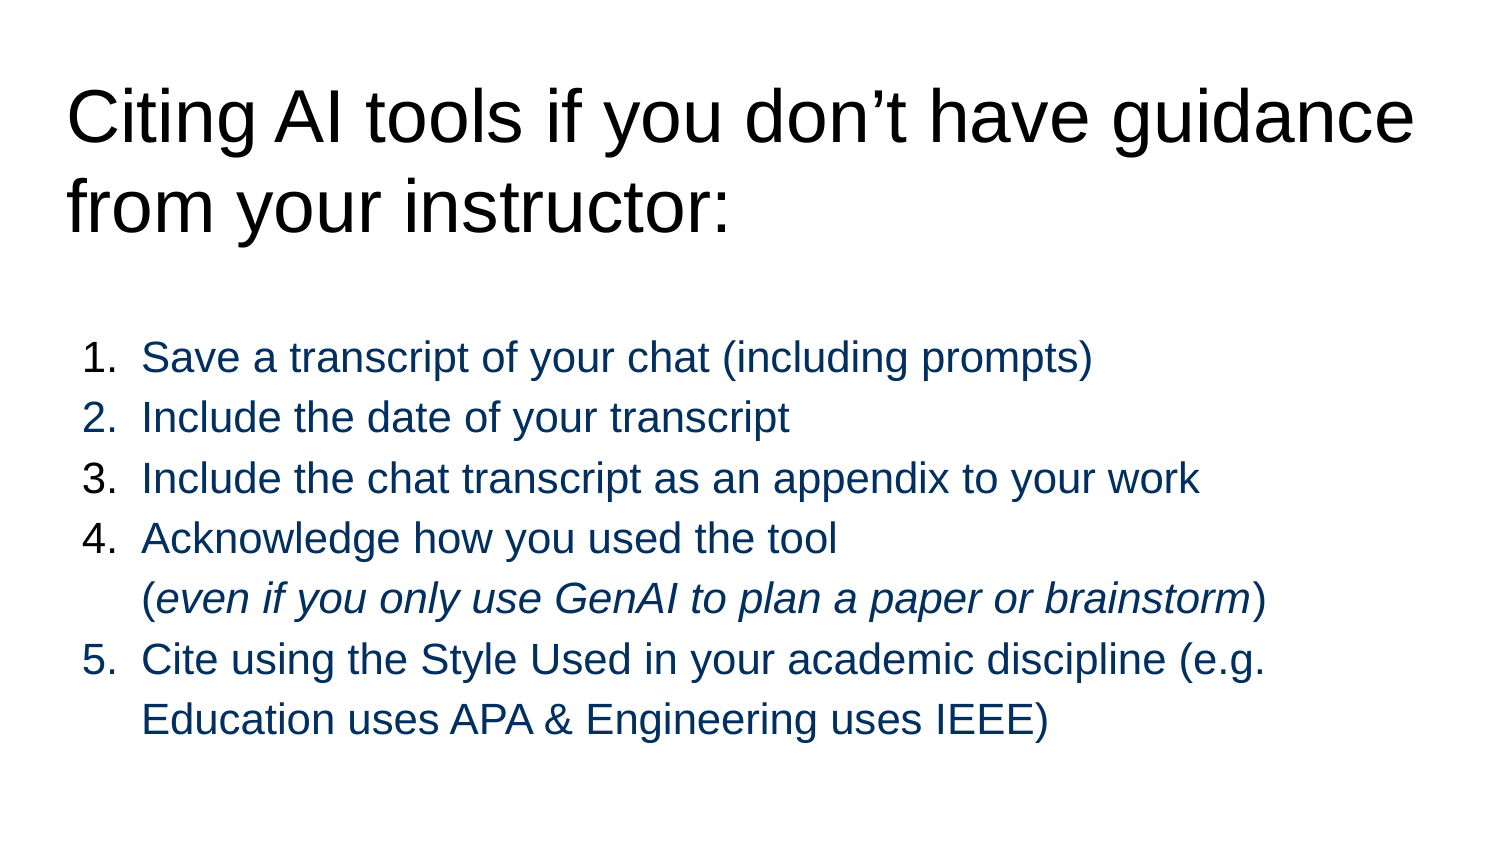

# Citing AI tools if you don’t have guidance from your instructor:
Save a transcript of your chat (including prompts)
Include the date of your transcript
Include the chat transcript as an appendix to your work
Acknowledge how you used the tool
(even if you only use GenAI to plan a paper or brainstorm)
Cite using the Style Used in your academic discipline (e.g. Education uses APA & Engineering uses IEEE)